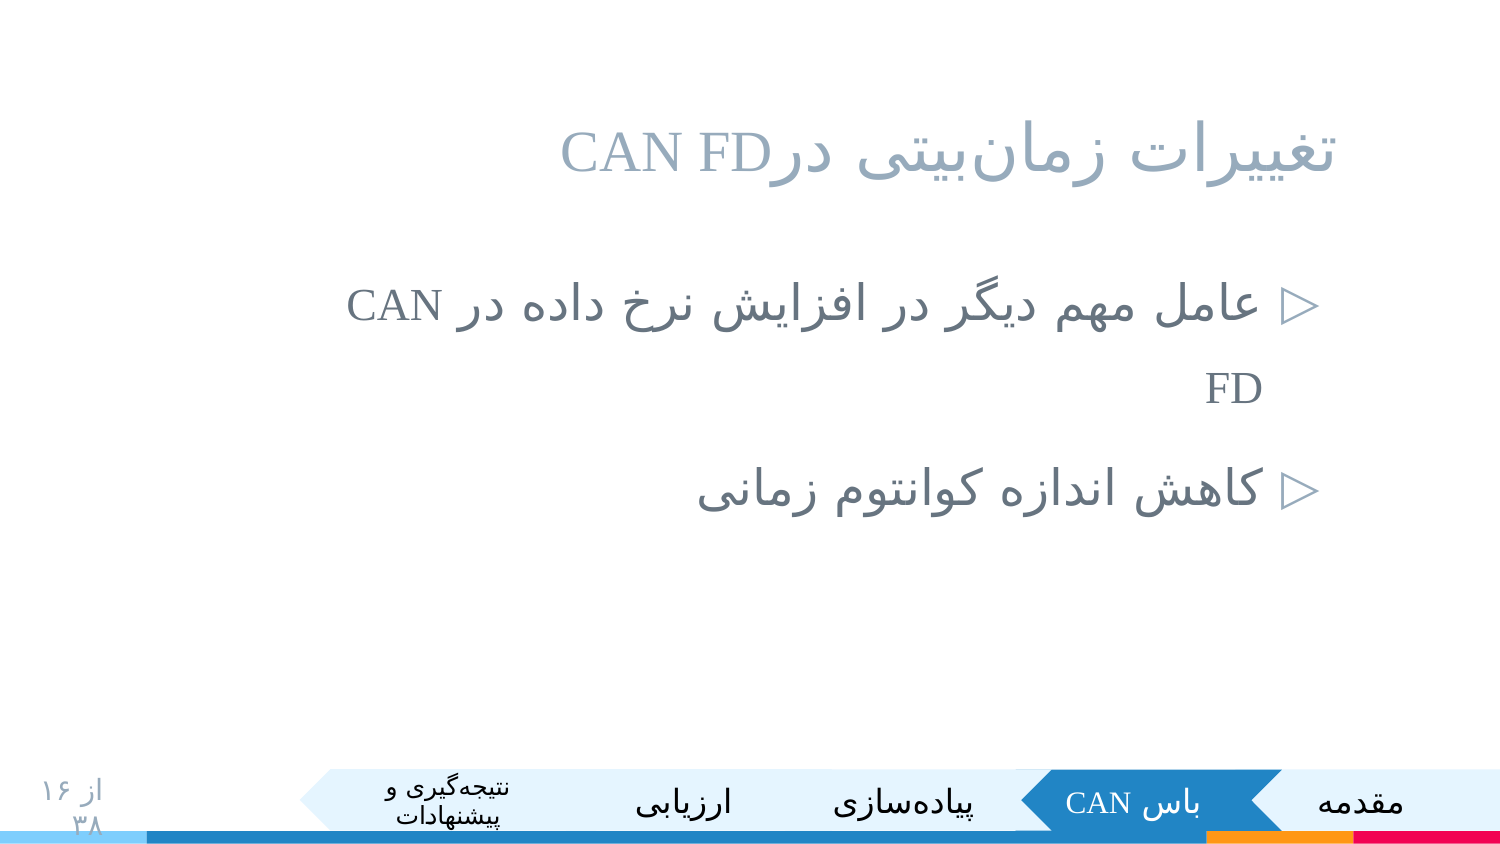

# تغییرات زمان‌بیتی درCAN FD
عامل مهم دیگر در افزایش نرخ داده در CAN FD
کاهش اندازه کوانتوم زمانی

۱۶ از ۳۸

نتیجه‌گیری و پیشنهادات
ارزیابی
پیاده‌سازی
مقدمه
باس CAN